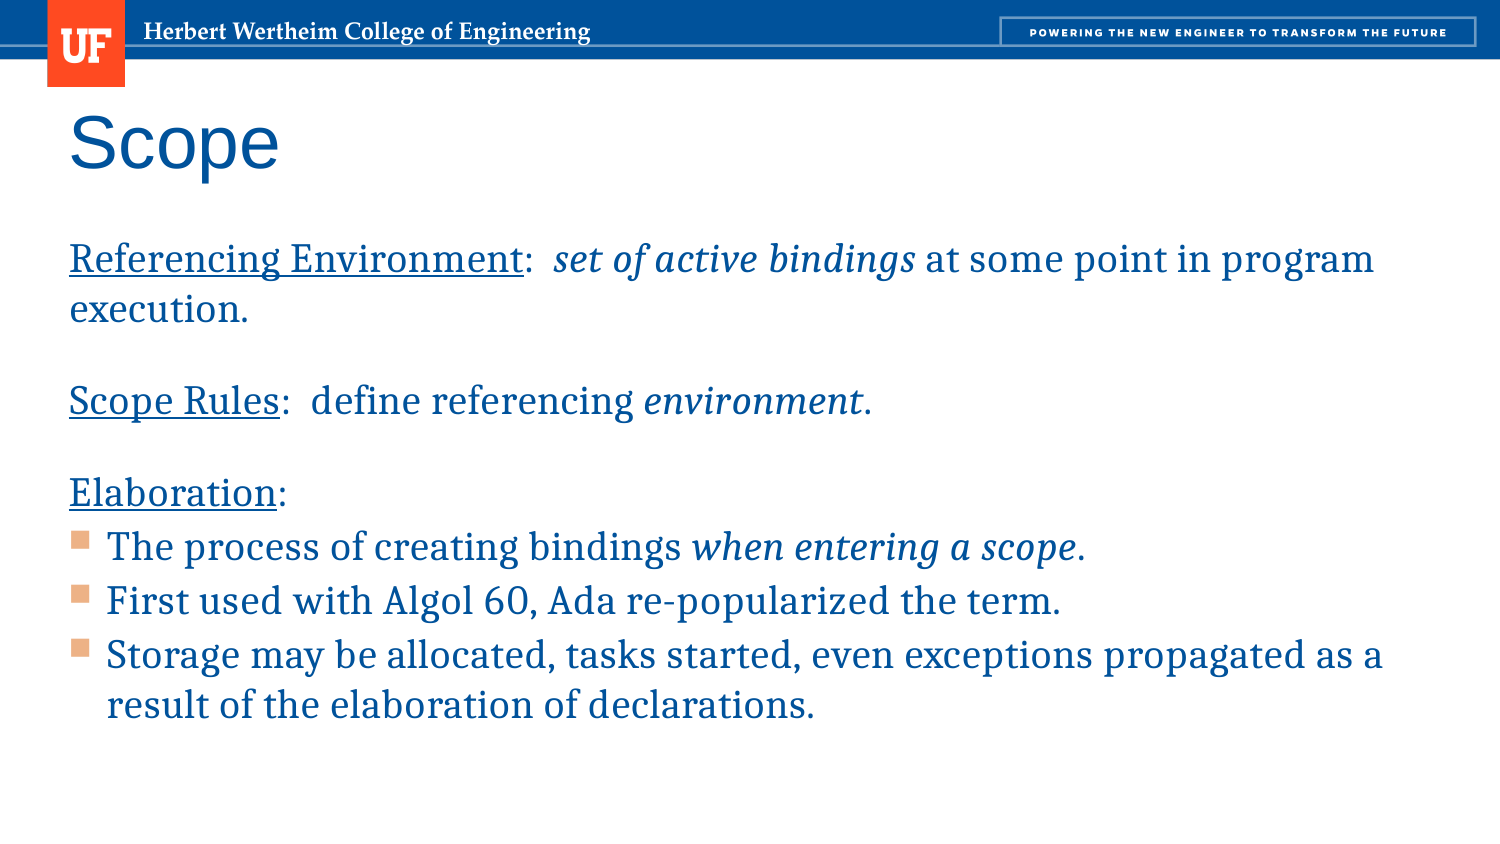

# Scope
Referencing Environment:  set of active bindings at some point in program execution.
Scope Rules:  define referencing environment.
Elaboration:
The process of creating bindings when entering a scope.
First used with Algol 60, Ada re-popularized the term.
Storage may be allocated, tasks started, even exceptions propagated as a result of the elaboration of declarations.